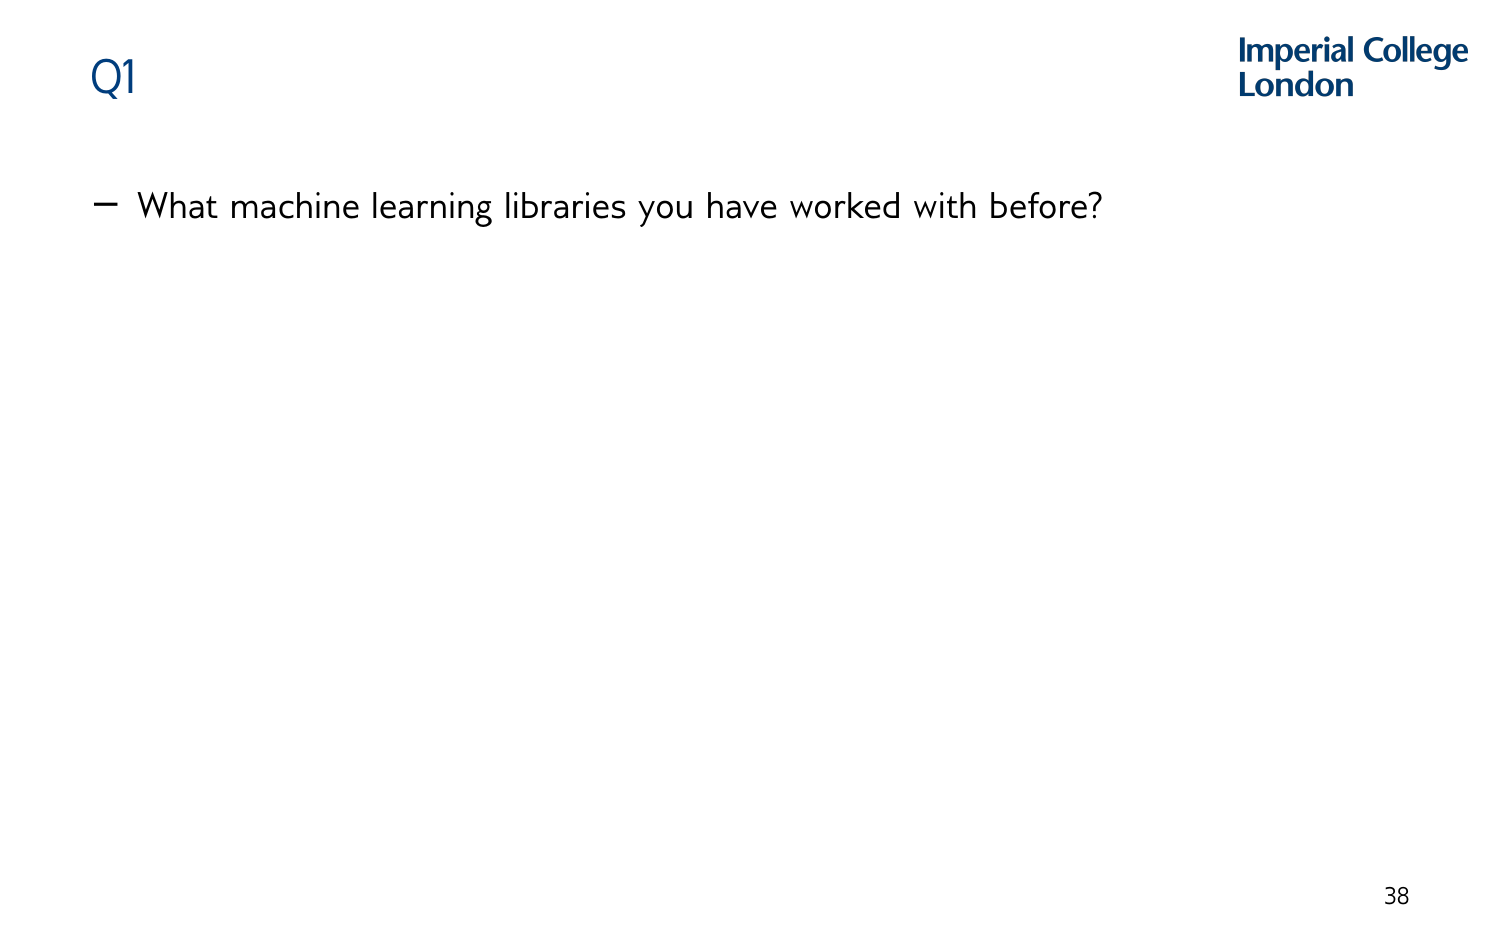

# Q1
What machine learning libraries you have worked with before?
38